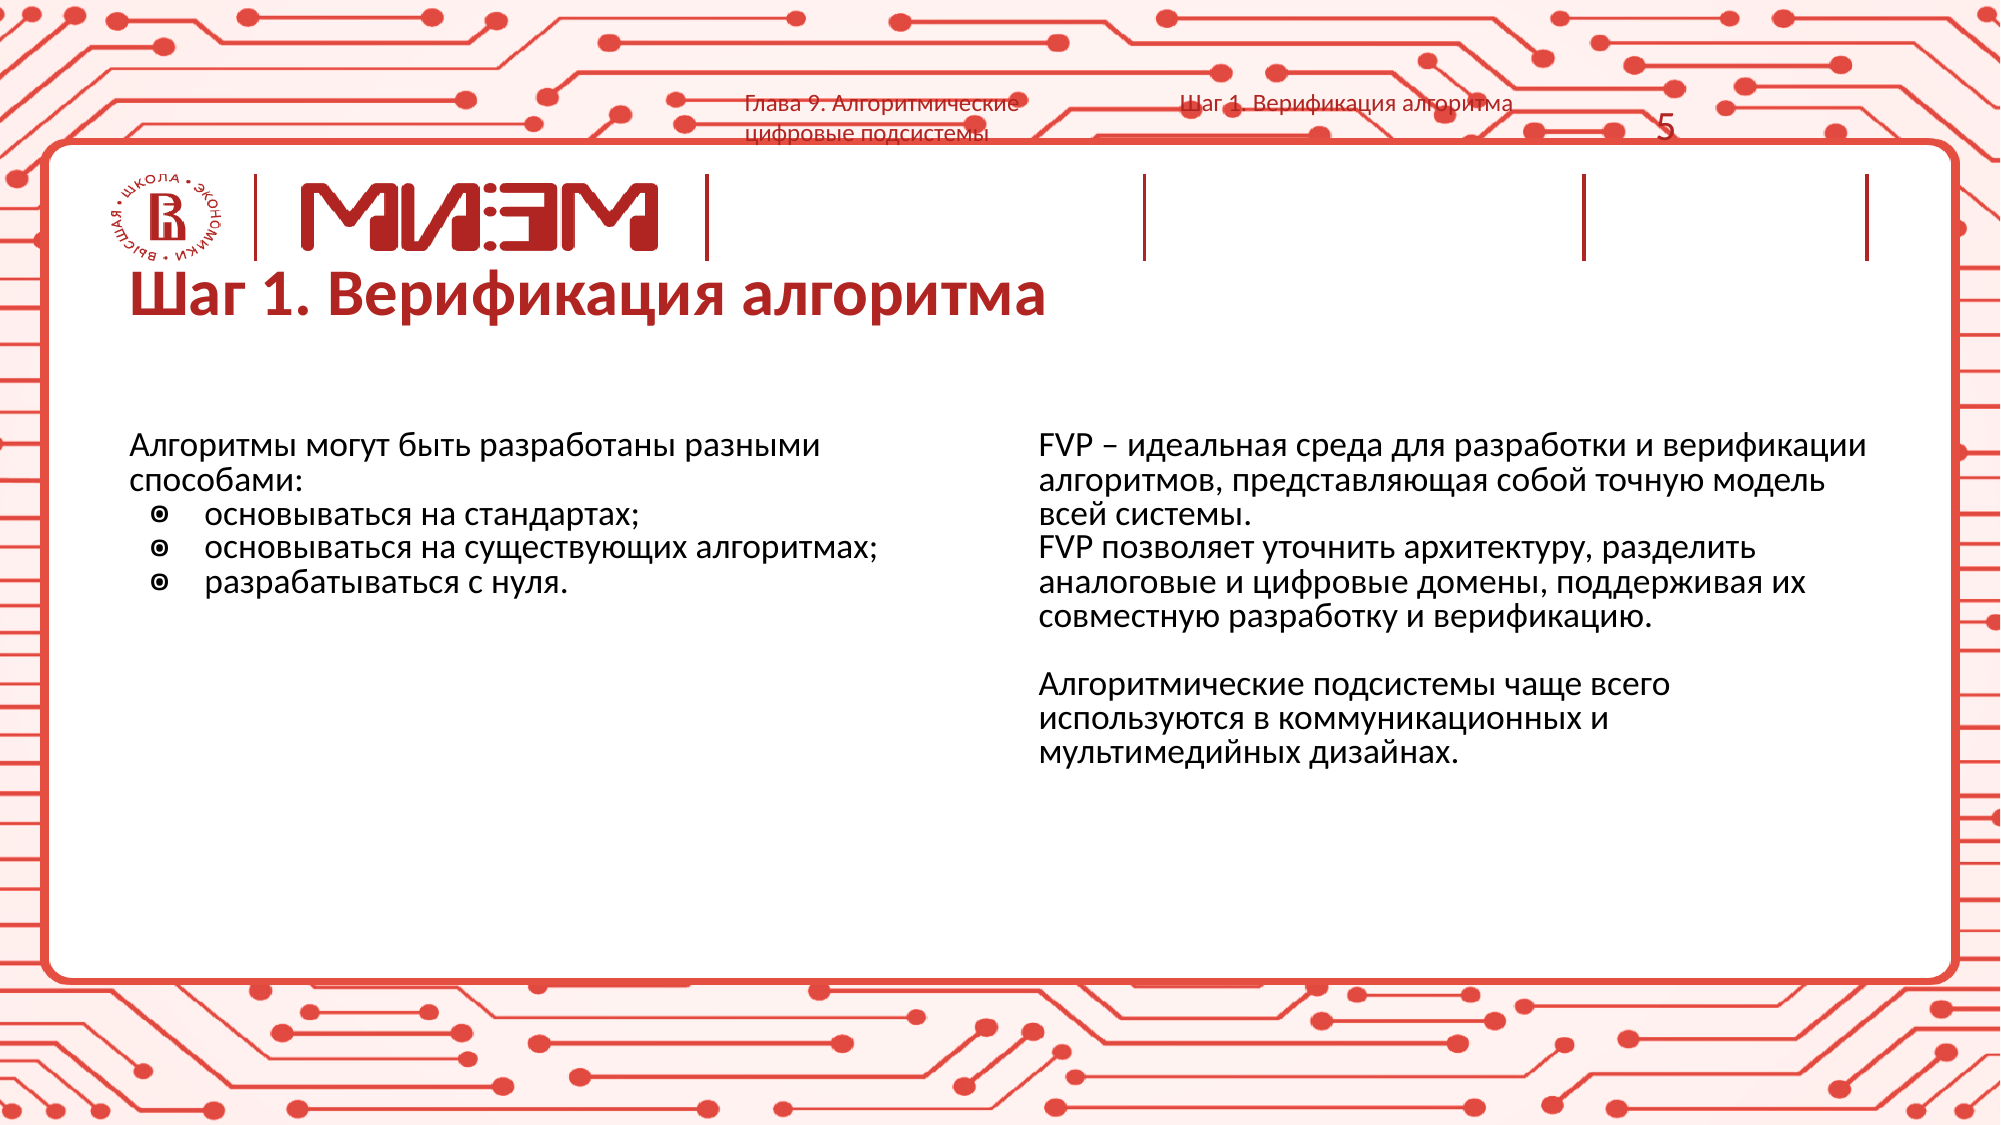

Глава 9. Алгоритмические цифровые подсистемы
Шаг 1. Верификация алгоритма
5
# Шаг 1. Верификация алгоритма
Алгоритмы могут быть разработаны разными способами:
основываться на стандартах;
основываться на существующих алгоритмах;
разрабатываться с нуля.

FVP – идеальная среда для разработки и верификации алгоритмов, представляющая собой точную модель всей системы.
FVP позволяет уточнить архитектуру, разделить аналоговые и цифровые домены, поддерживая их совместную разработку и верификацию.

Алгоритмические подсистемы чаще всего используются в коммуникационных и мультимедийных дизайнах.